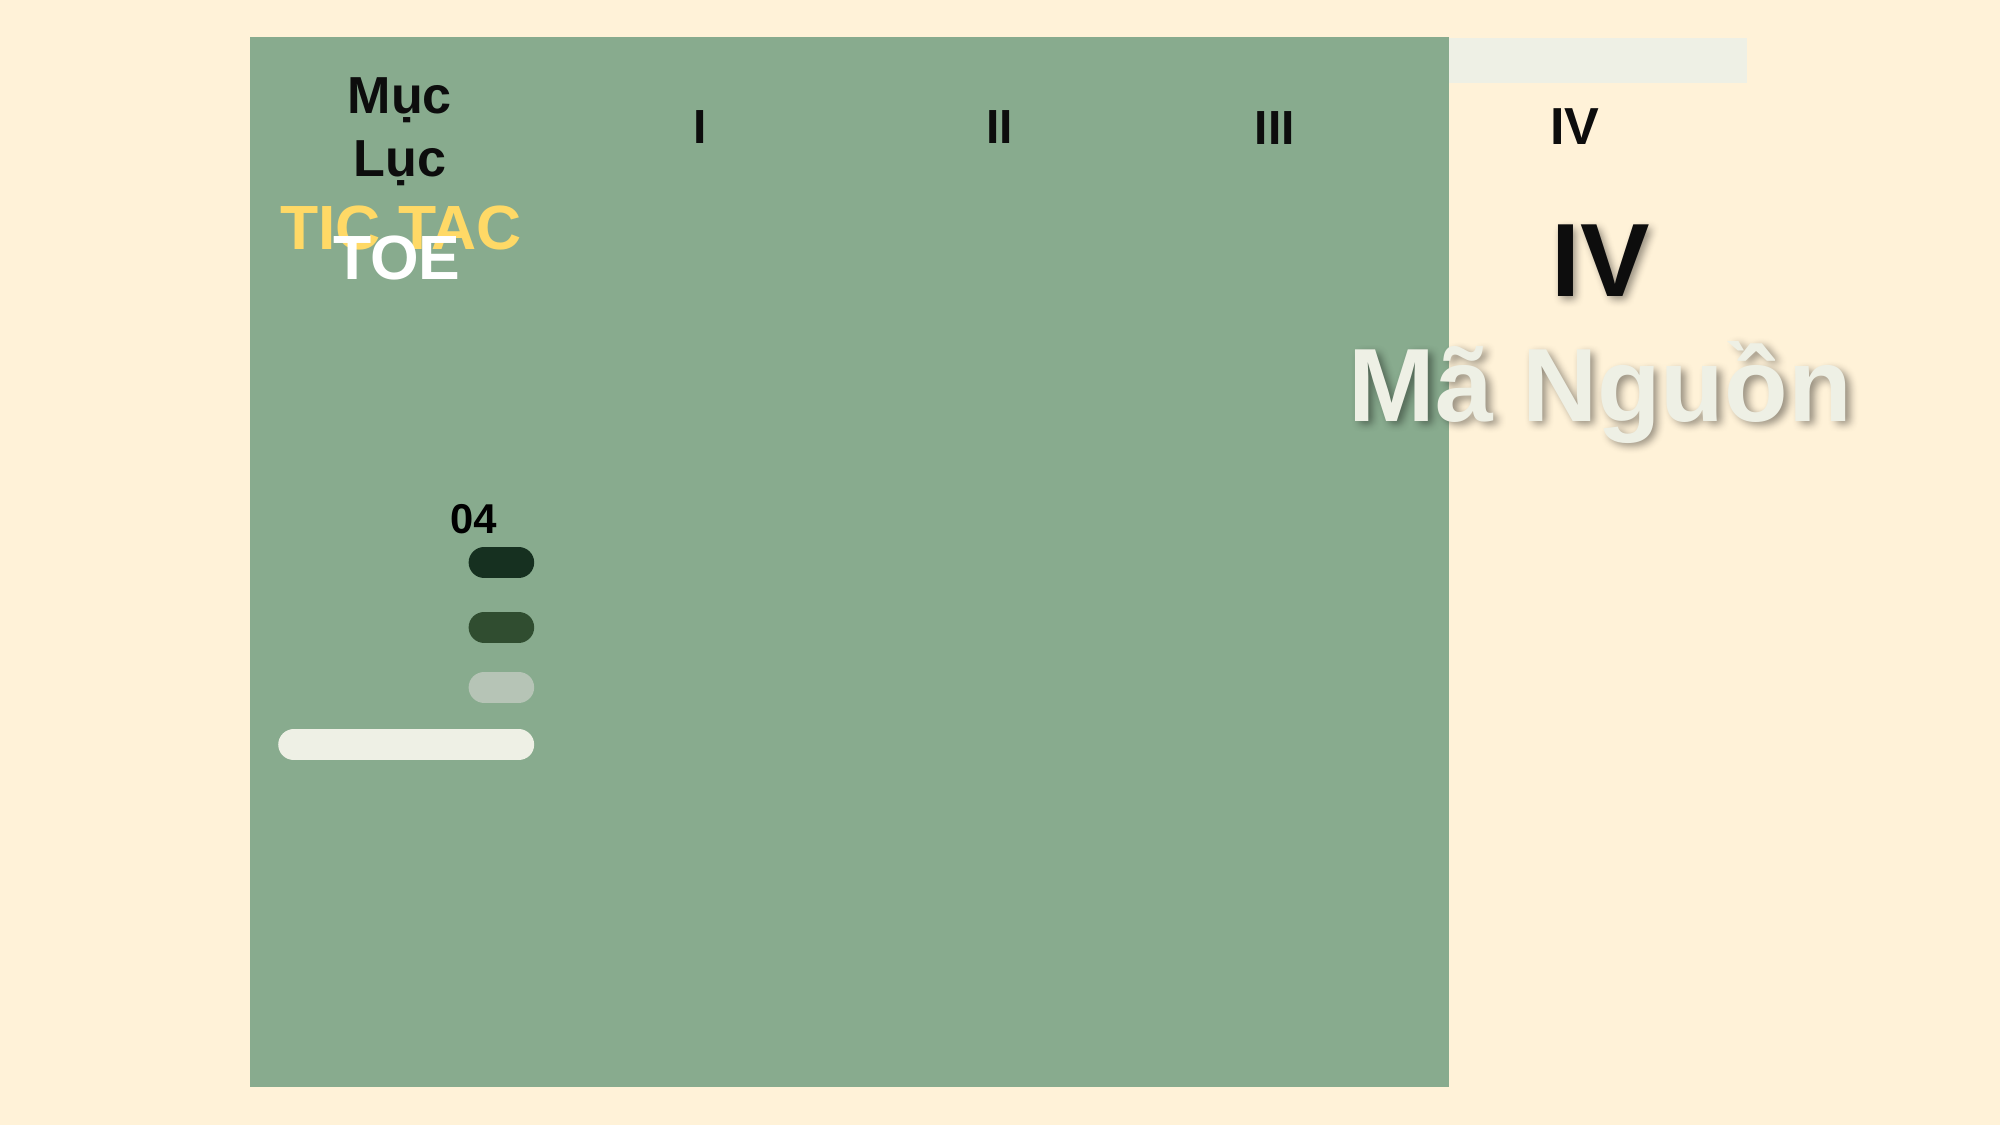

I Giới thiệu

IV
II
I
Mục Lục
III
TIC TAC
TOE
IV
Mã Nguồn
Tic Tac Toe là một ứng dụng trò chơi cờ caro có kích thước bảng có thể chọn là 3x3 (Easy) hoặc 5x5 (Hard). Game được xây dựng bằng ngôn ngữ lập trình Java và sử dụng Android XML Layouts để thiết kế giao diện và Android Views (Button, GridLayout, ImageButton) để tạo các phần tử tương tác trên màn hình.
04